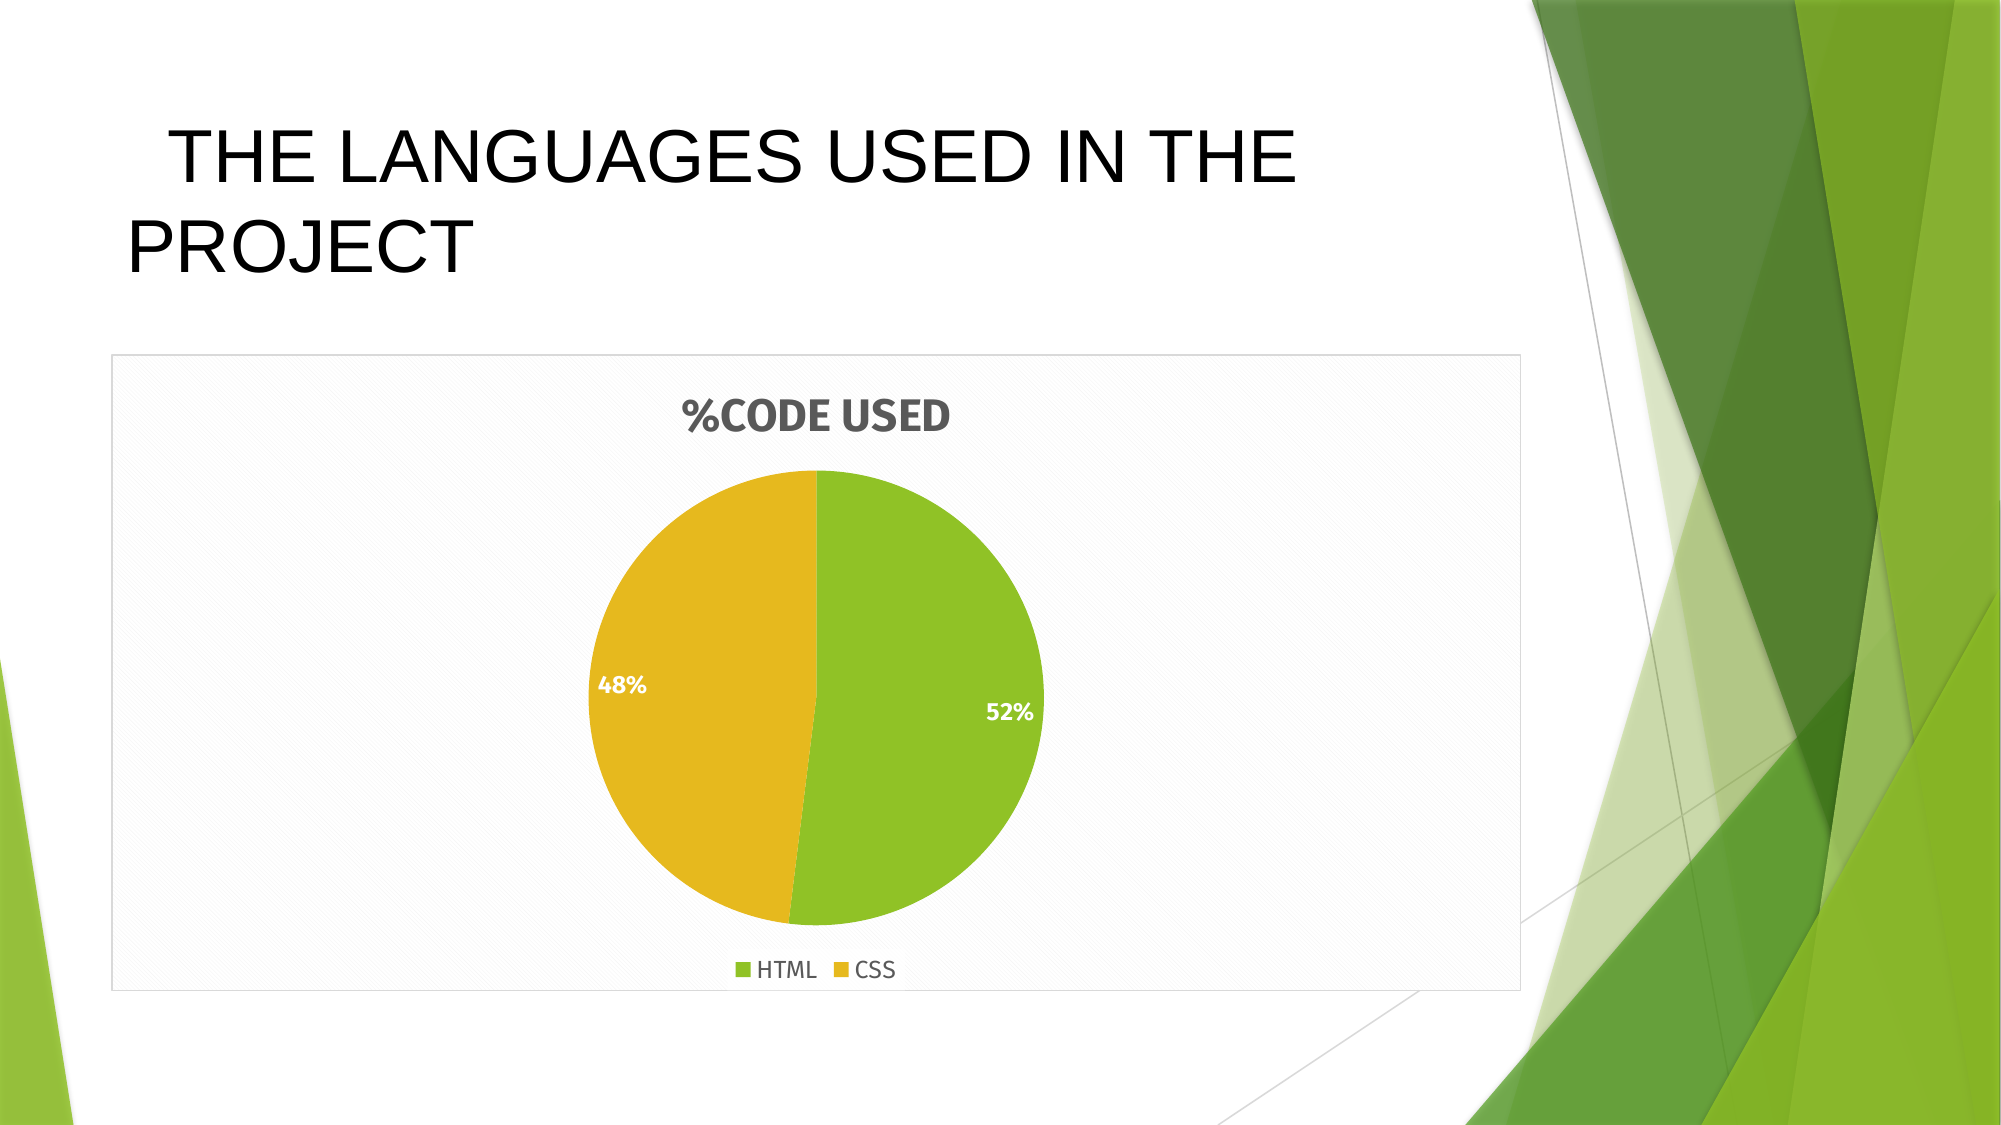

# THE LANGUAGES USED IN THE PROJECT

### Chart: %CODE USED

| Category | Sales |
|---|---|
| HTML | 51.9 |
| CSS | 48.0 |